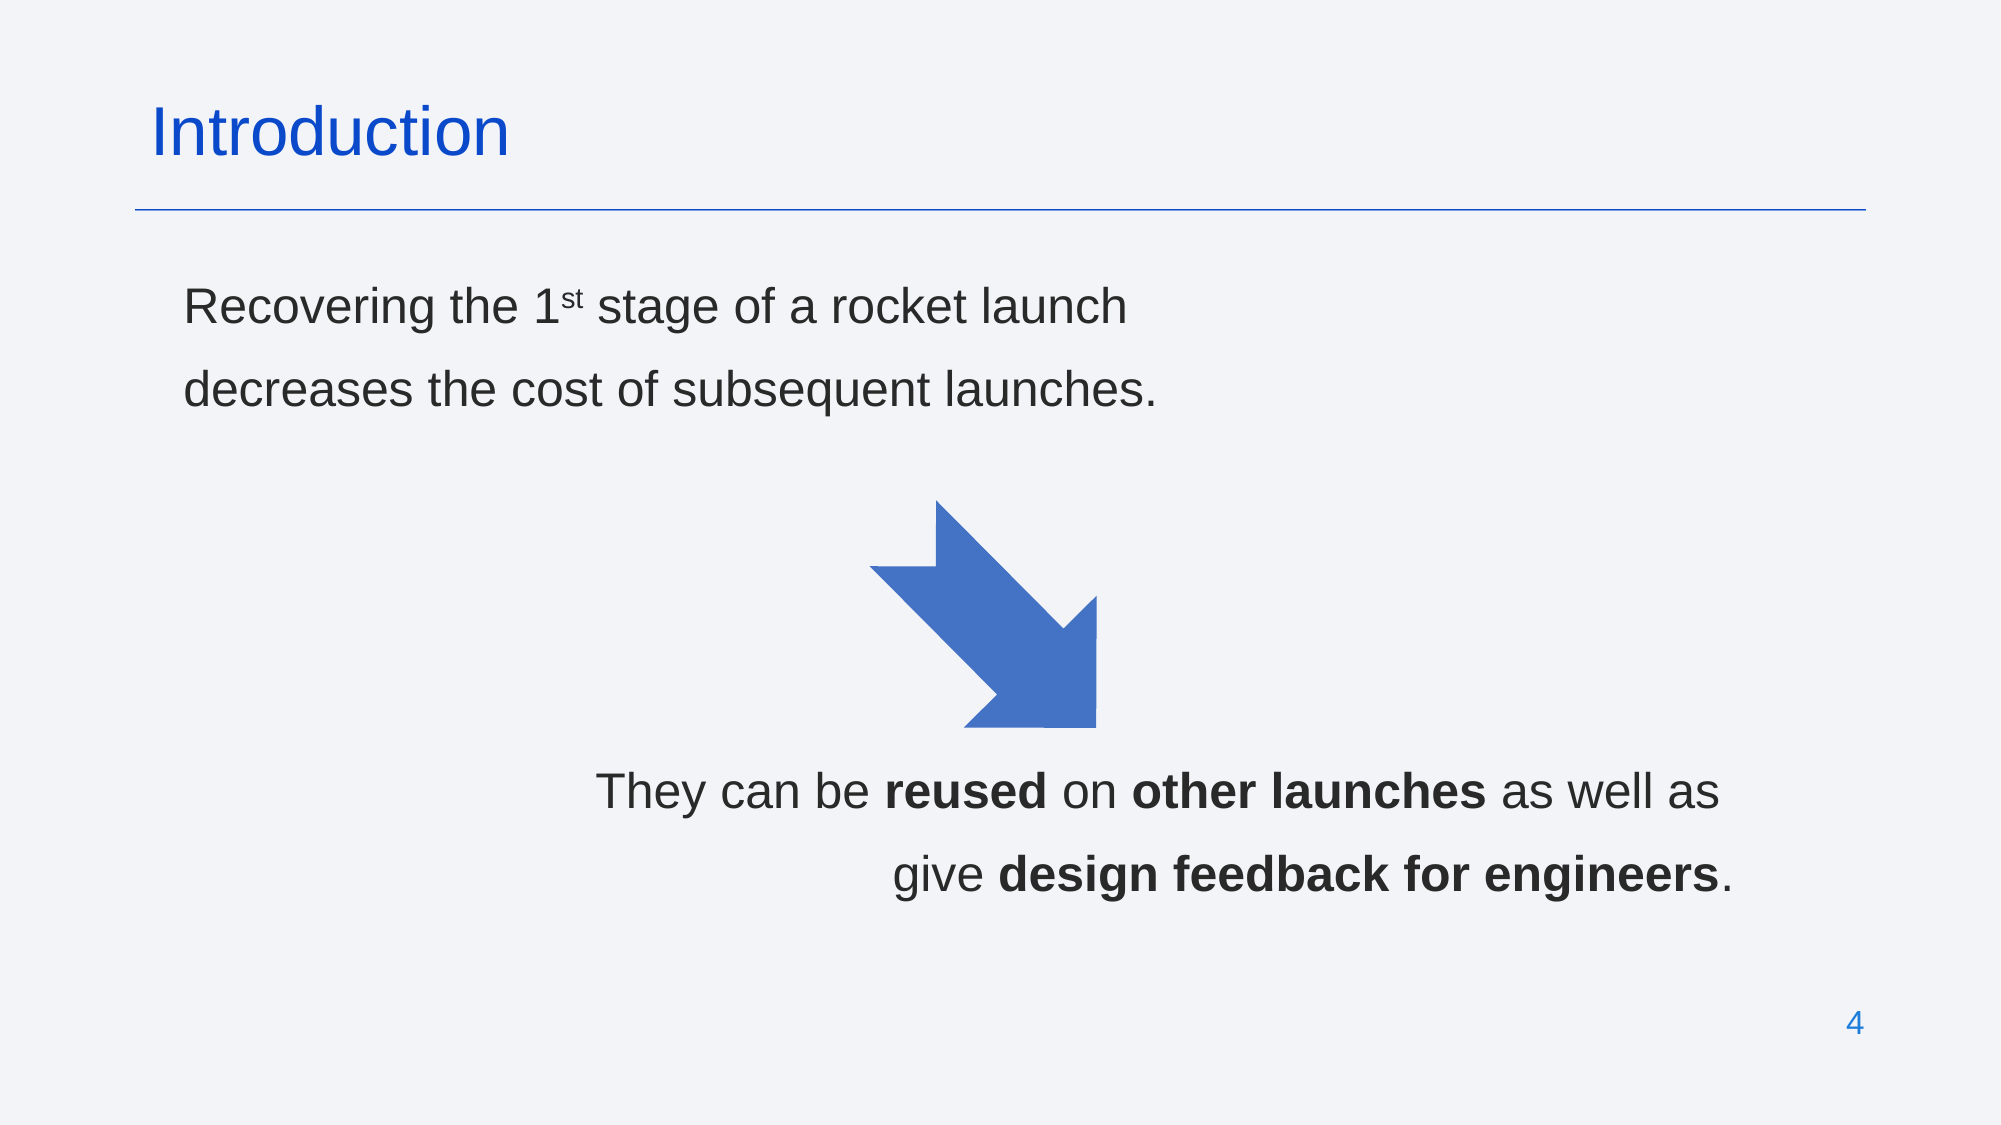

Introduction
Recovering the 1st stage of a rocket launch
decreases the cost of subsequent launches.

They can be reused on other launches as well as
give design feedback for engineers.

4